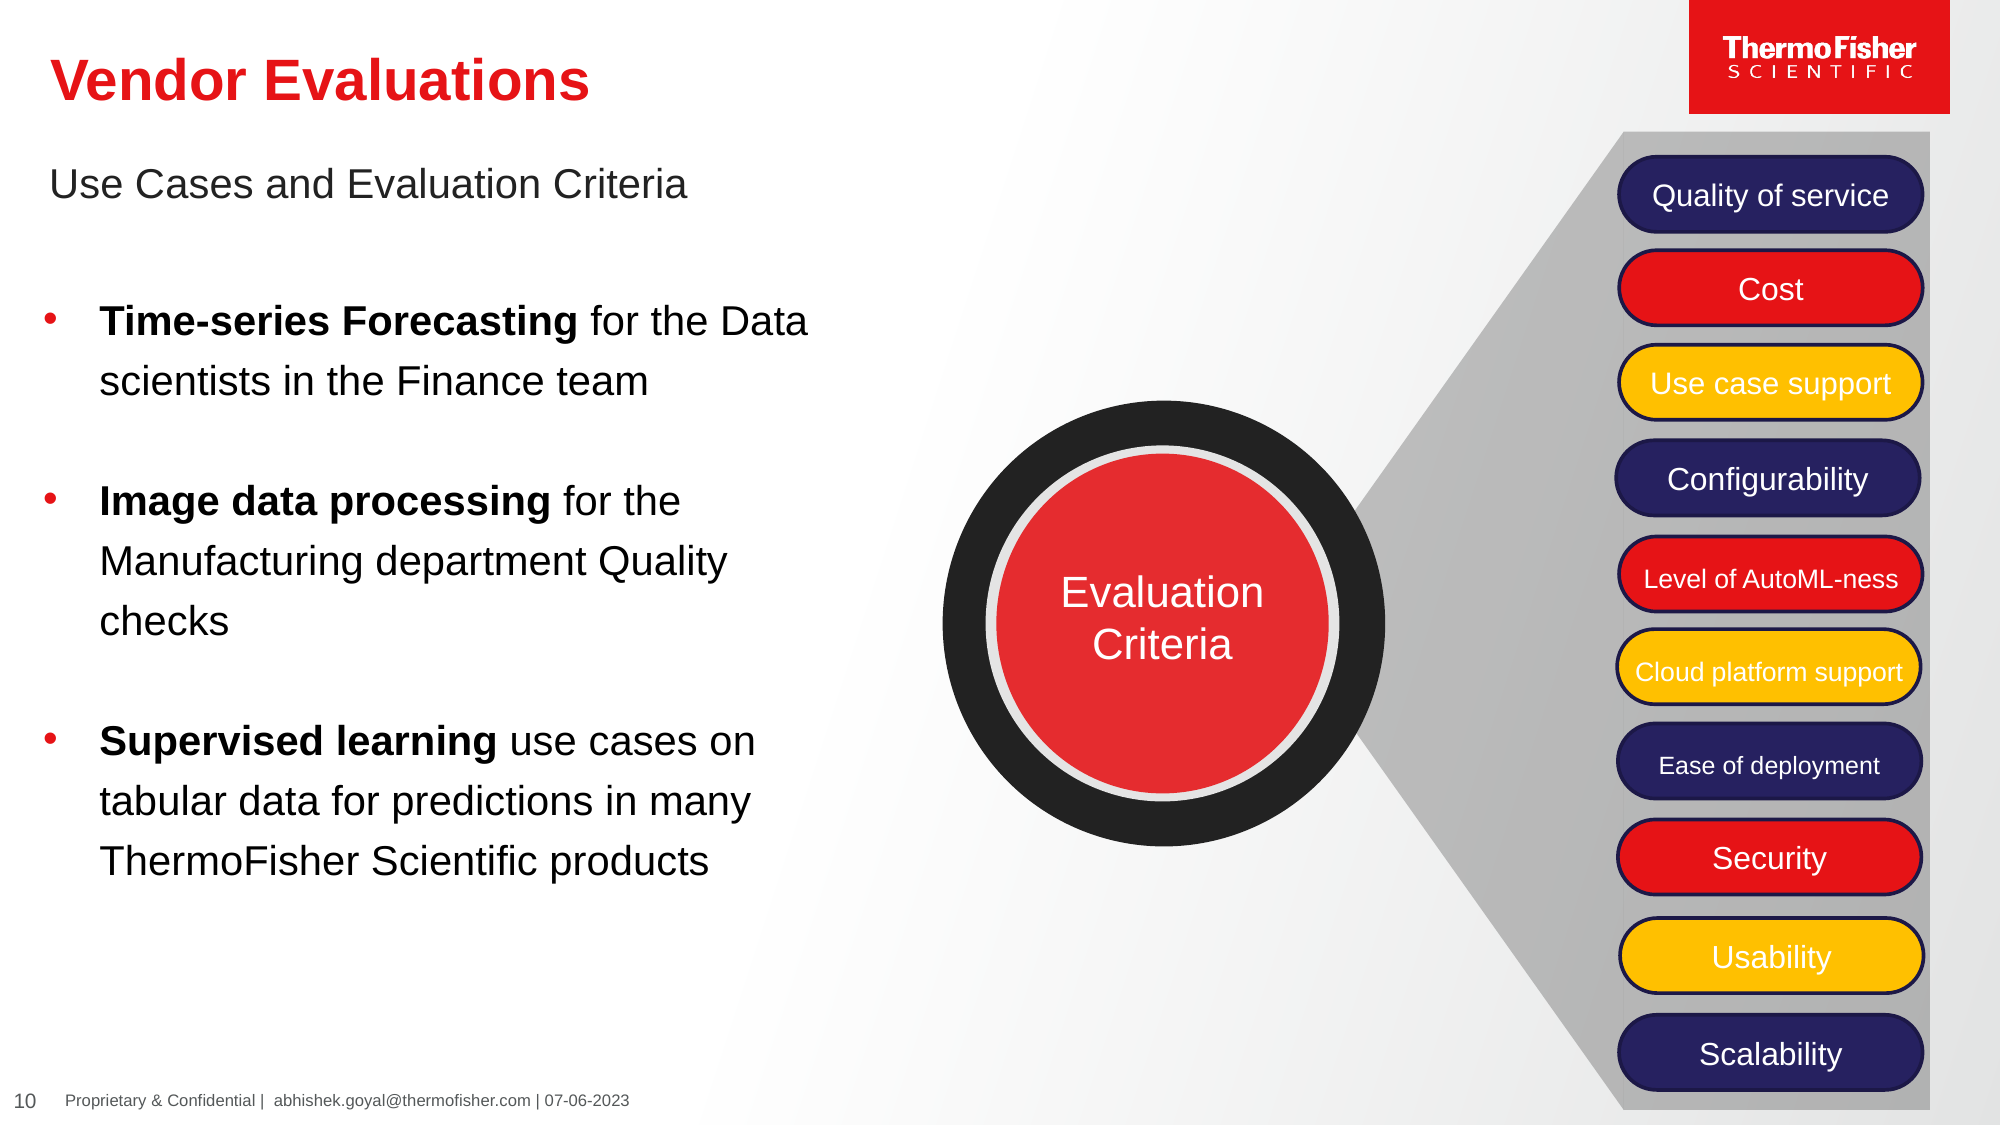

# Vendor Evaluations

Quality of service
Cost
Use case support

Evaluation
Criteria
Configurability

Level of AutoML-ness
Cloud platform support
Ease of deployment
Security
Usability
Scalability
Use Cases and Evaluation Criteria

Time-series Forecasting for the Data scientists in the Finance team

Image data processing for the Manufacturing department Quality checks
Supervised learning use cases on tabular data for predictions in many ThermoFisher Scientific products

10
Proprietary & Confidential |  abhishek.goyal@thermofisher.com | 07-06-2023